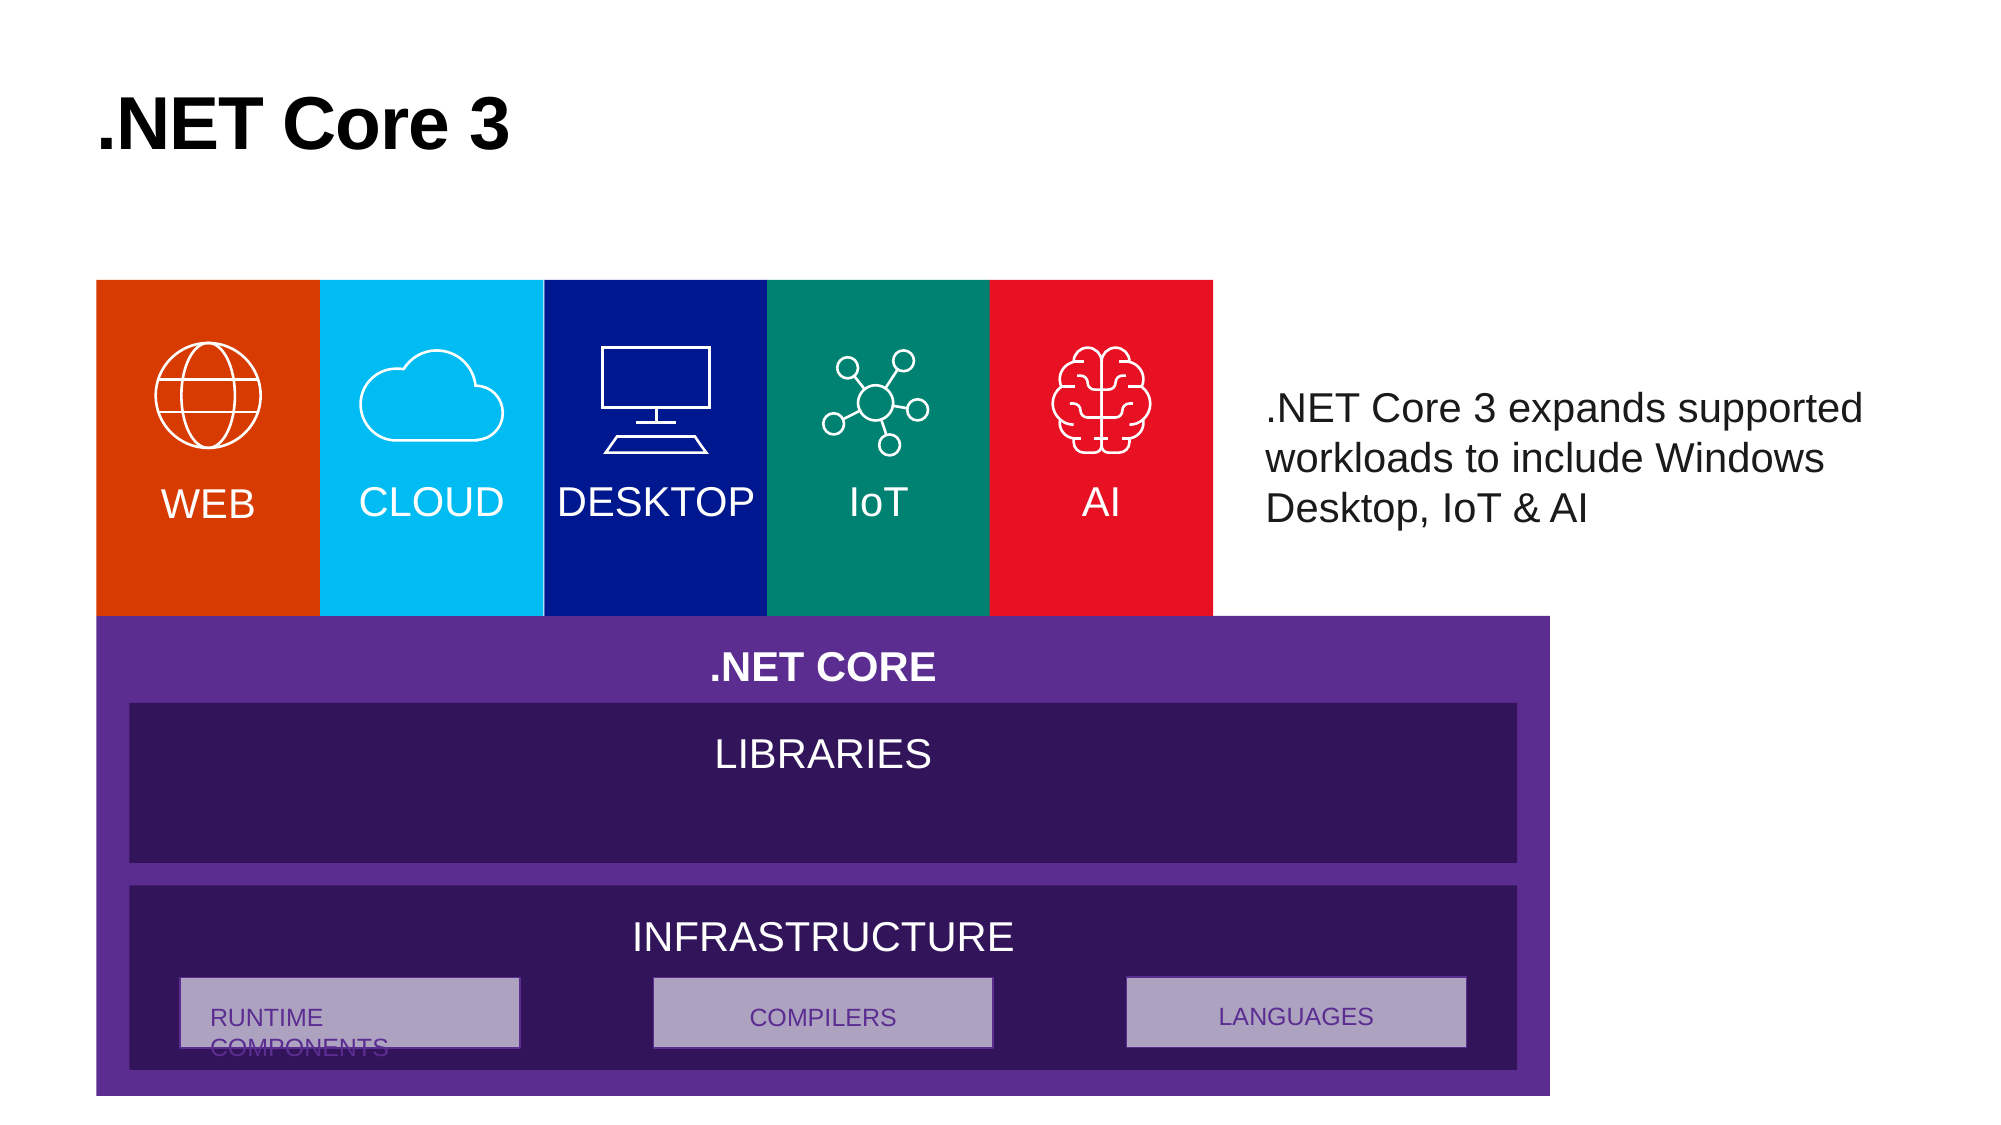

# .NET Core 3

.NET Core 3 expands supported workloads to include Windows Desktop, IoT & AI
CLOUD
DESKTOP
IoT
AI
WEB
.NET CORE
LIBRARIES
INFRASTRUCTURE
LANGUAGES
RUNTIME COMPONENTS
COMPILERS